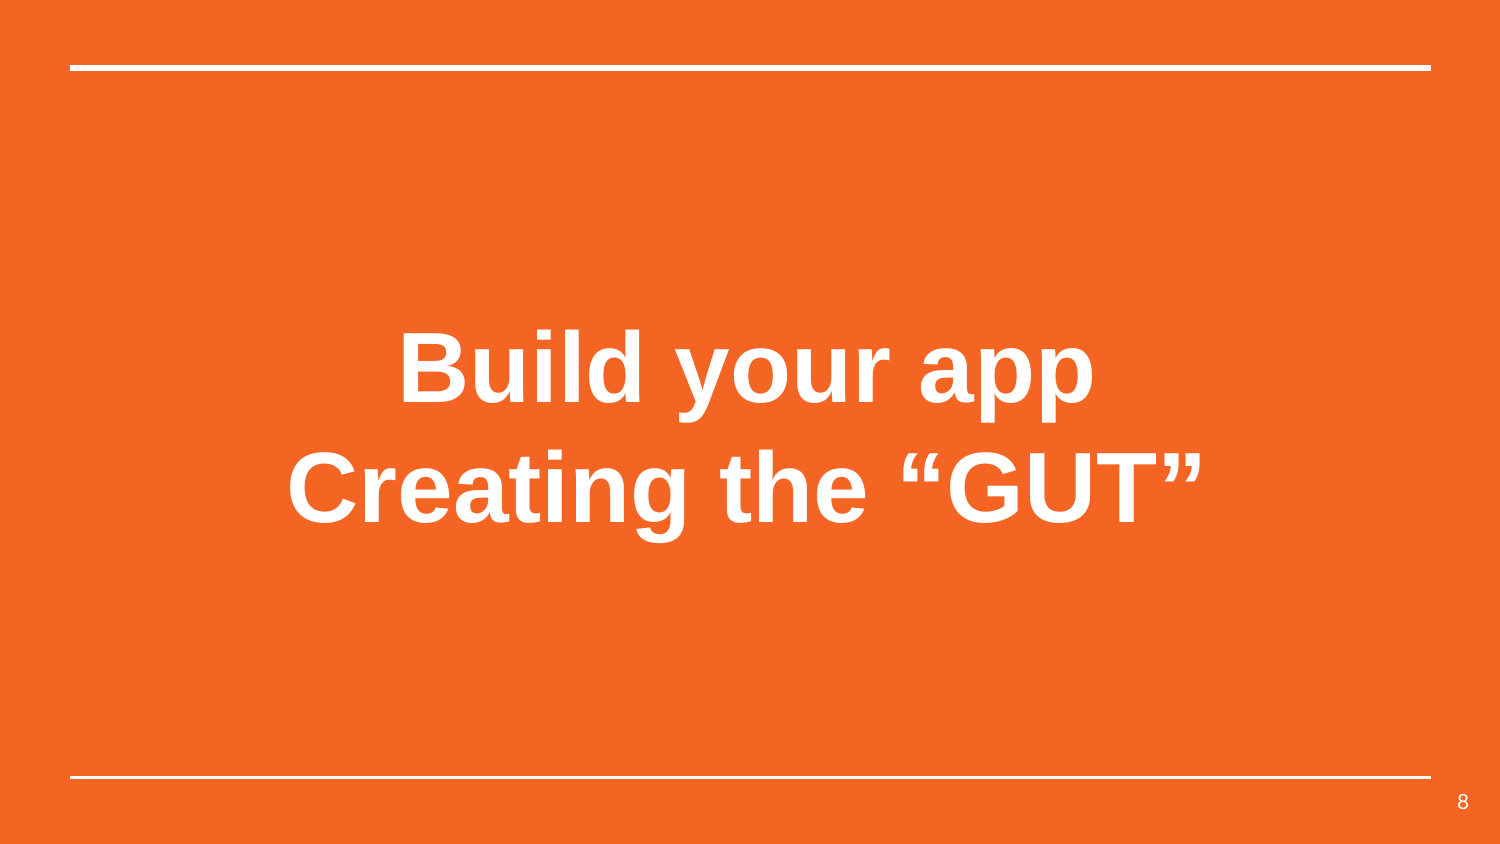

# Build your app
Creating the “GUT”
8